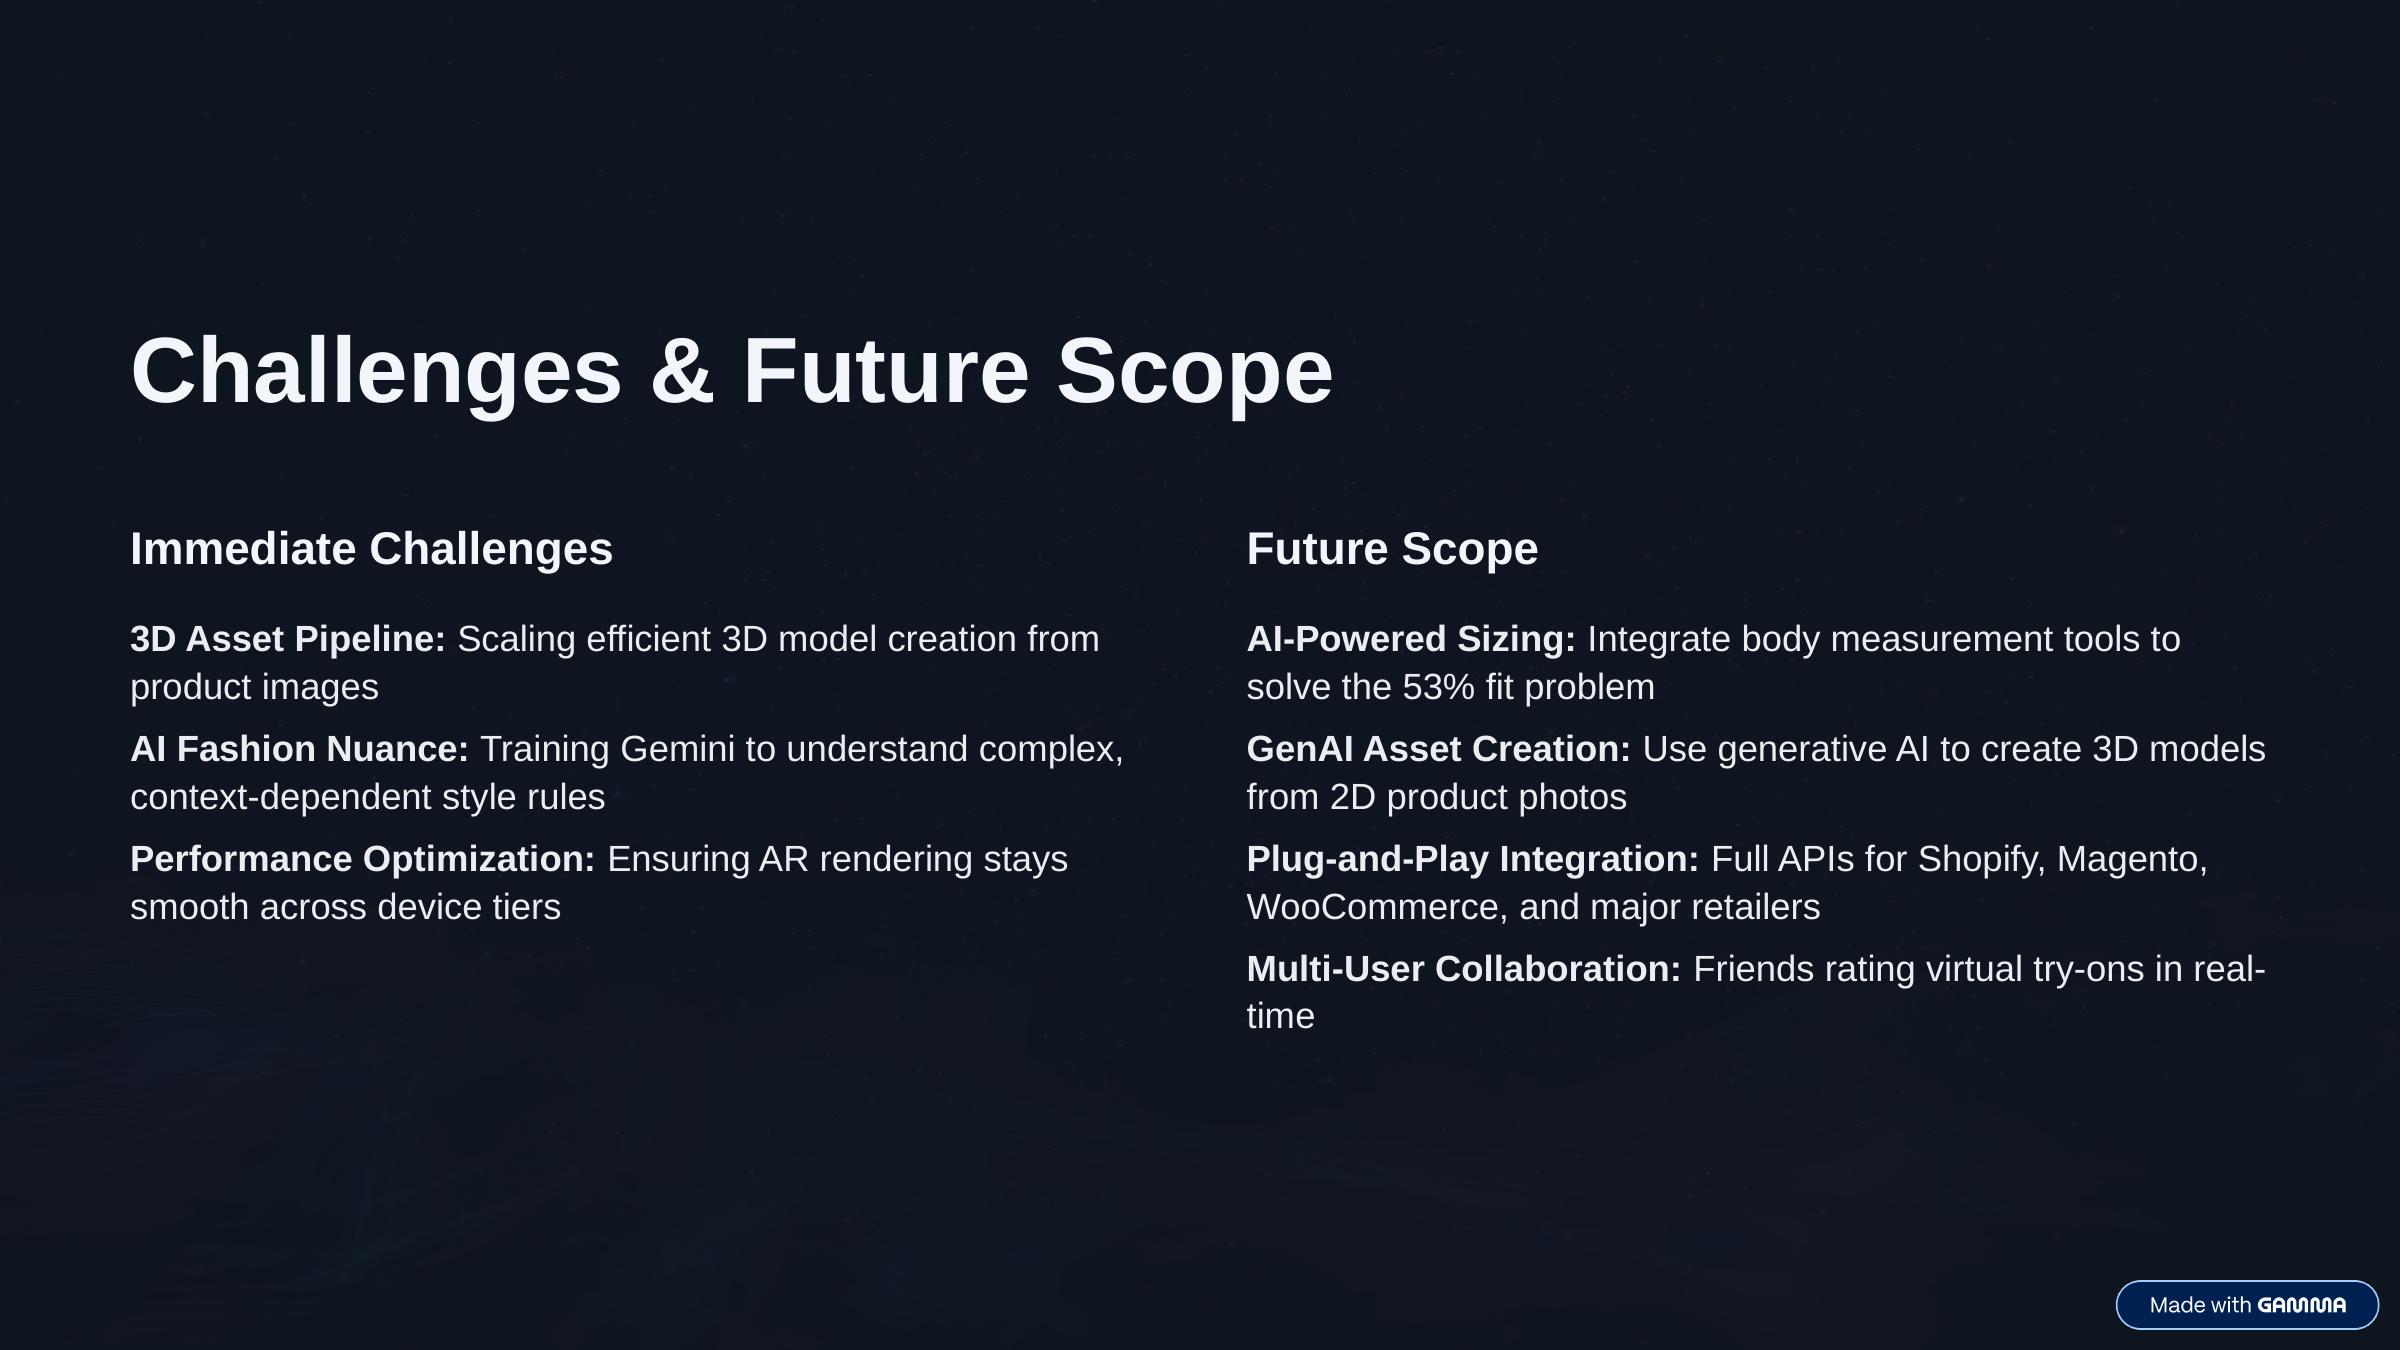

Challenges & Future Scope
Immediate Challenges
Future Scope
3D Asset Pipeline: Scaling efficient 3D model creation from product images
AI-Powered Sizing: Integrate body measurement tools to solve the 53% fit problem
AI Fashion Nuance: Training Gemini to understand complex, context-dependent style rules
GenAI Asset Creation: Use generative AI to create 3D models from 2D product photos
Performance Optimization: Ensuring AR rendering stays smooth across device tiers
Plug-and-Play Integration: Full APIs for Shopify, Magento, WooCommerce, and major retailers
Multi-User Collaboration: Friends rating virtual try-ons in real-time